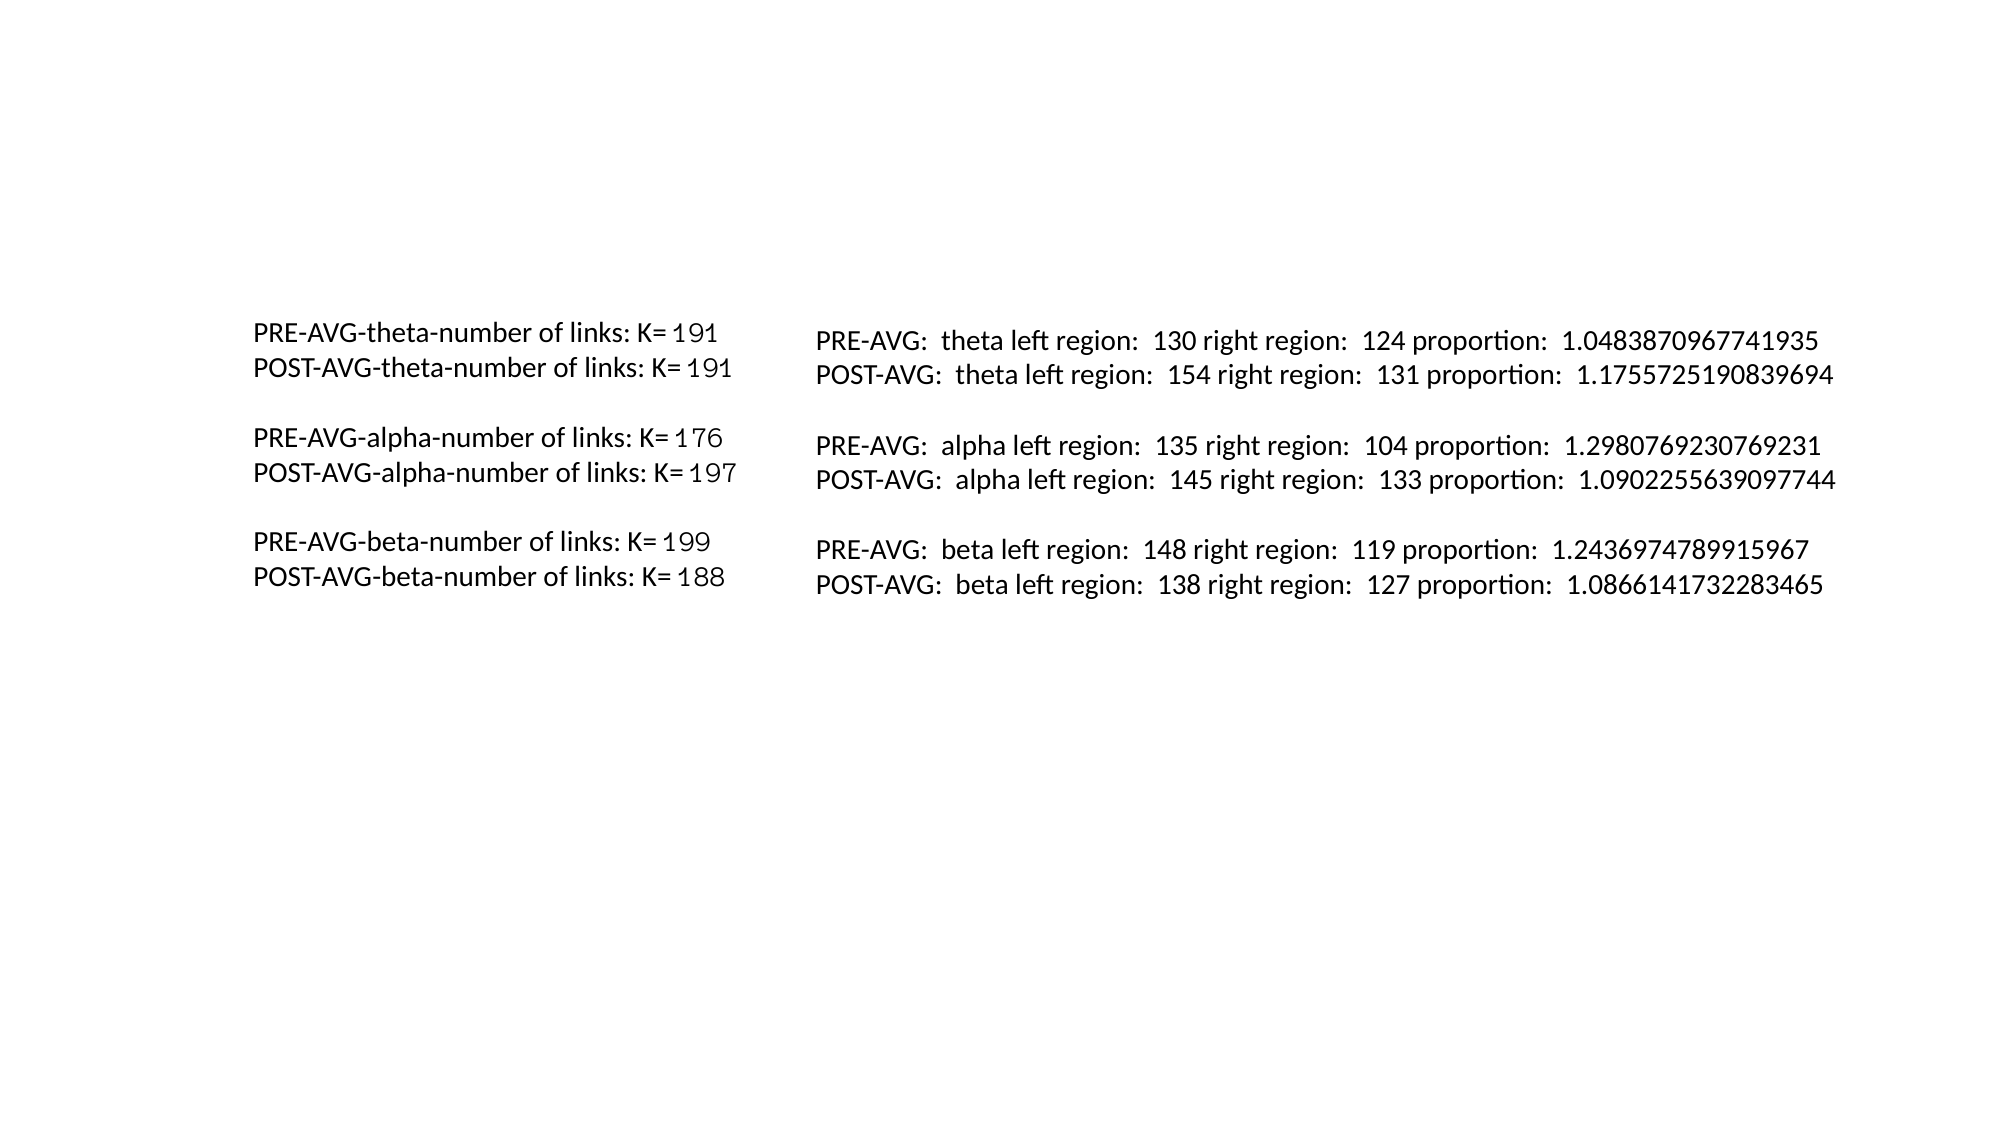

PRE-AVG-theta-number of links: K= 191
POST-AVG-theta-number of links: K= 191

PRE-AVG-alpha-number of links: K= 176
POST-AVG-alpha-number of links: K= 197

PRE-AVG-beta-number of links: K= 199
POST-AVG-beta-number of links: K= 188

PRE-AVG:  theta left region:  130 right region:  124 proportion:  1.0483870967741935
POST-AVG:  theta left region:  154 right region:  131 proportion:  1.1755725190839694

PRE-AVG:  alpha left region:  135 right region:  104 proportion:  1.2980769230769231
POST-AVG:  alpha left region:  145 right region:  133 proportion:  1.0902255639097744

PRE-AVG:  beta left region:  148 right region:  119 proportion:  1.2436974789915967
POST-AVG:  beta left region:  138 right region:  127 proportion:  1.0866141732283465